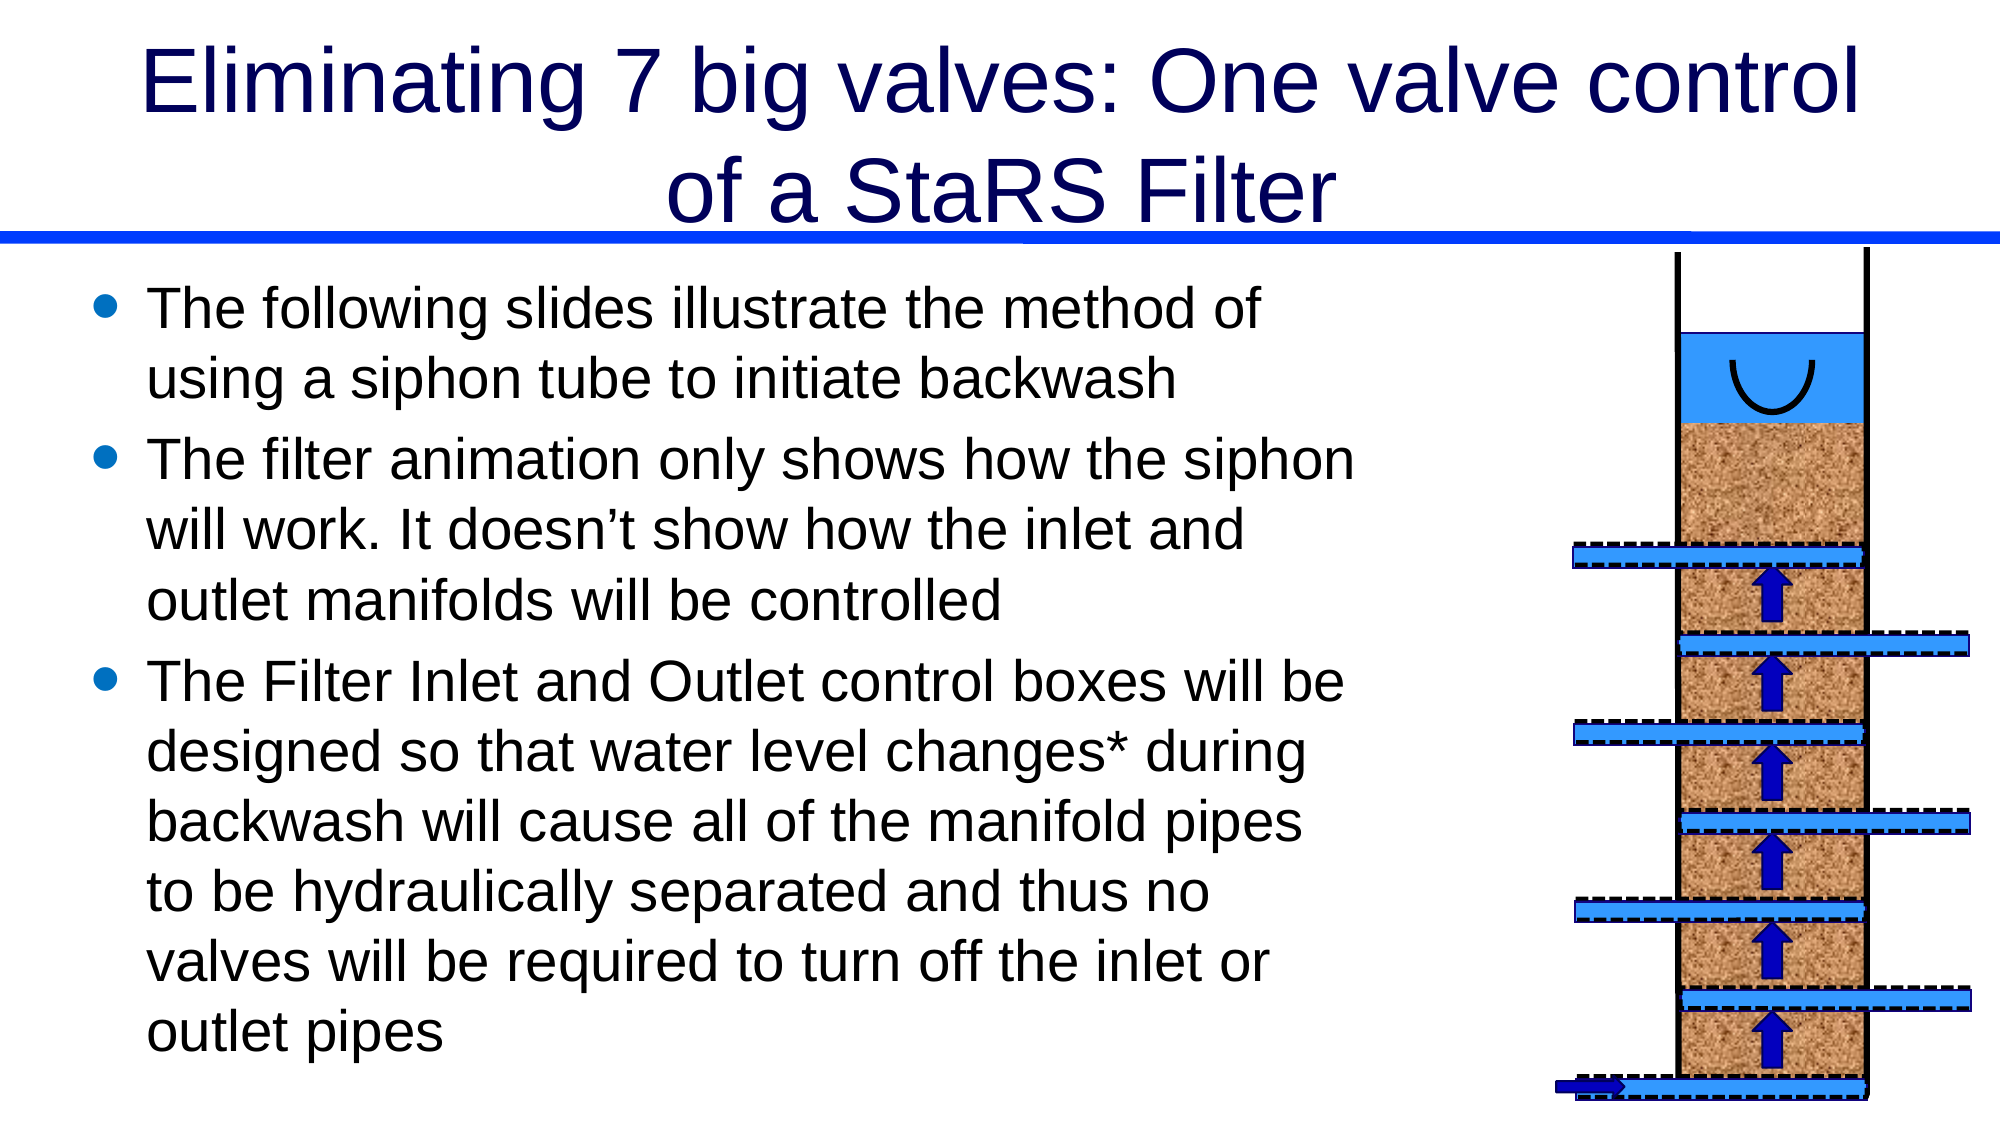

# Eliminating 7 big valves: One valve control of a StaRS Filter

The following slides illustrate the method of using a siphon tube to initiate backwash
The filter animation only shows how the siphon will work. It doesn’t show how the inlet and outlet manifolds will be controlled
The Filter Inlet and Outlet control boxes will be designed so that water level changes* during backwash will cause all of the manifold pipes to be hydraulically separated and thus no valves will be required to turn off the inlet or outlet pipes